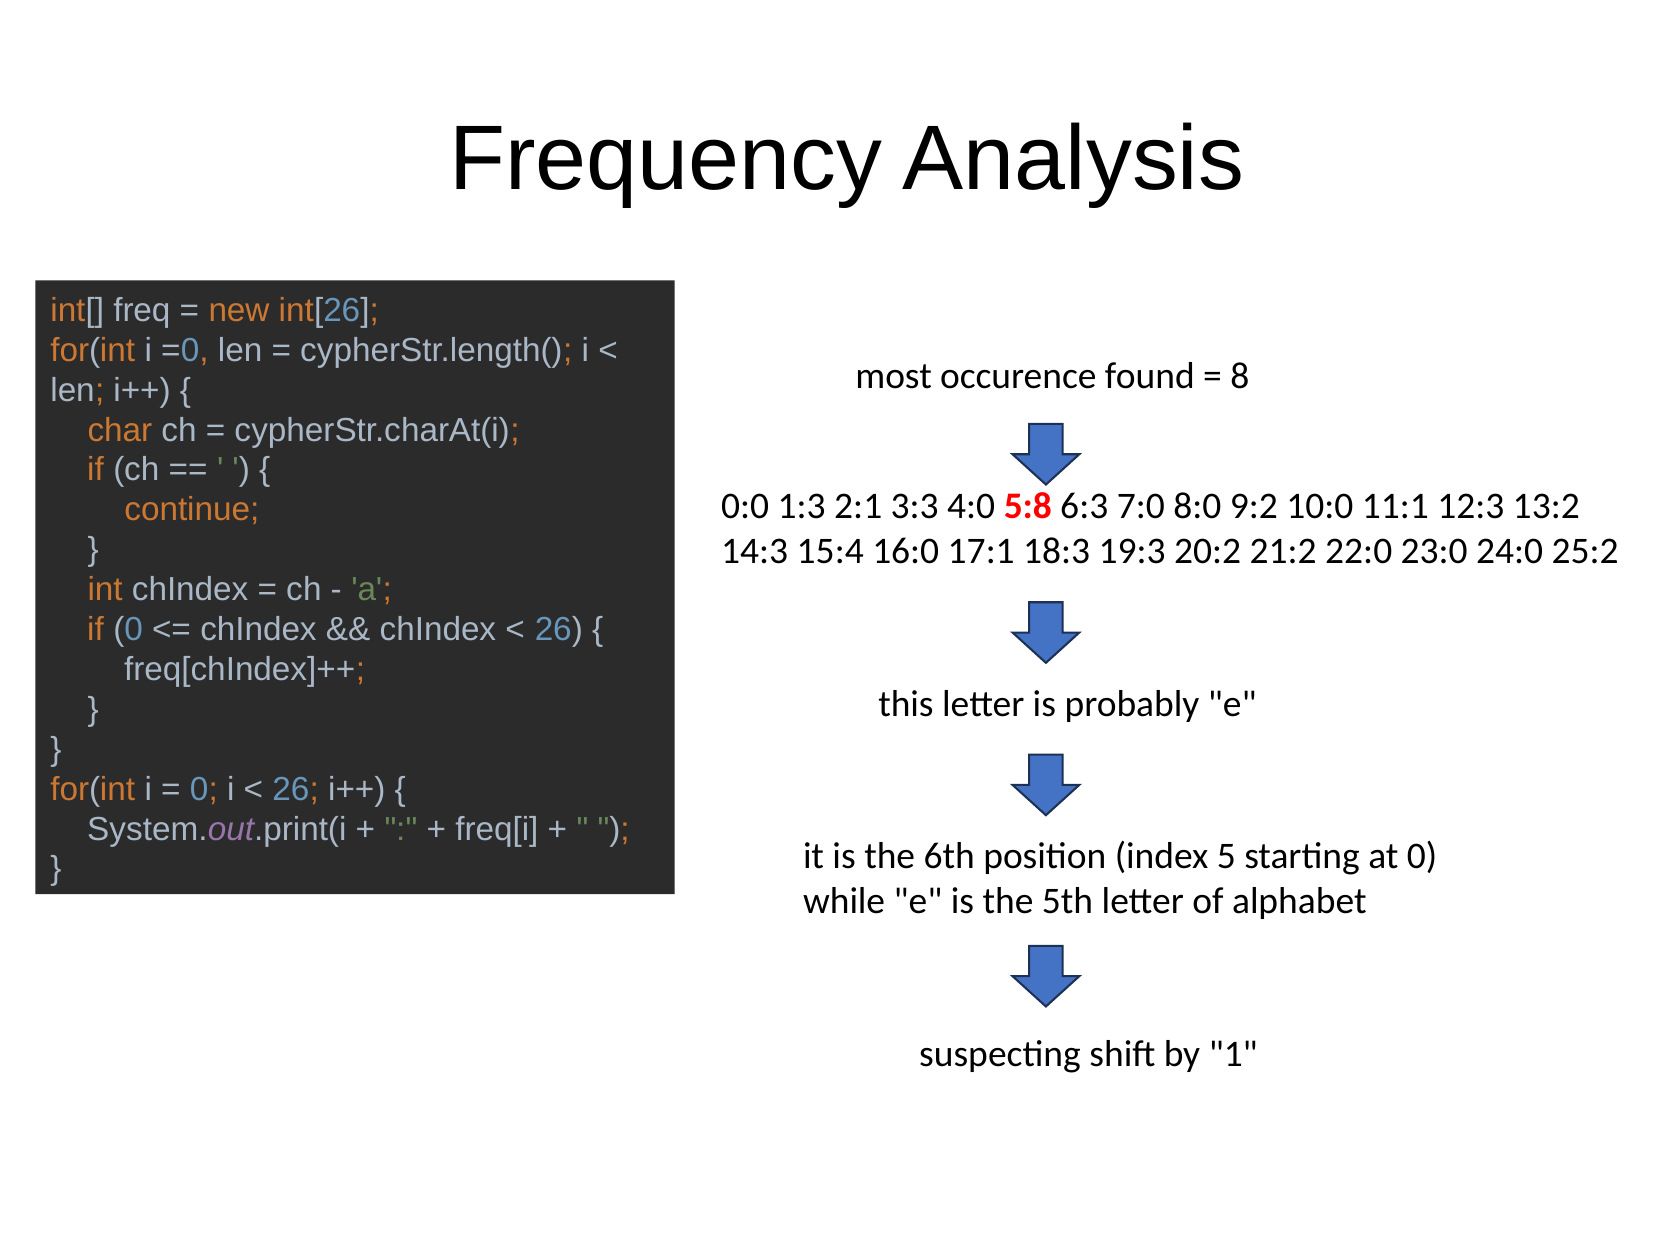

Frequency Analysis
int[] freq = new int[26];
for(int i =0, len = cypherStr.length(); i < len; i++) {
    char ch = cypherStr.charAt(i);
    if (ch == ' ') {
        continue;
    }
    int chIndex = ch - 'a';
    if (0 <= chIndex && chIndex < 26) {
        freq[chIndex]++;
    }
}
for(int i = 0; i < 26; i++) {
    System.out.print(i + ":" + freq[i] + " ");
}
most occurence found = 8

0:0 1:3 2:1 3:3 4:0 5:8 6:3 7:0 8:0 9:2 10:0 11:1 12:3 13:2
14:3 15:4 16:0 17:1 18:3 19:3 20:2 21:2 22:0 23:0 24:0 25:2

this letter is probably "e"

it is the 6th position (index 5 starting at 0)
while "e" is the 5th letter of alphabet

suspecting shift by "1"